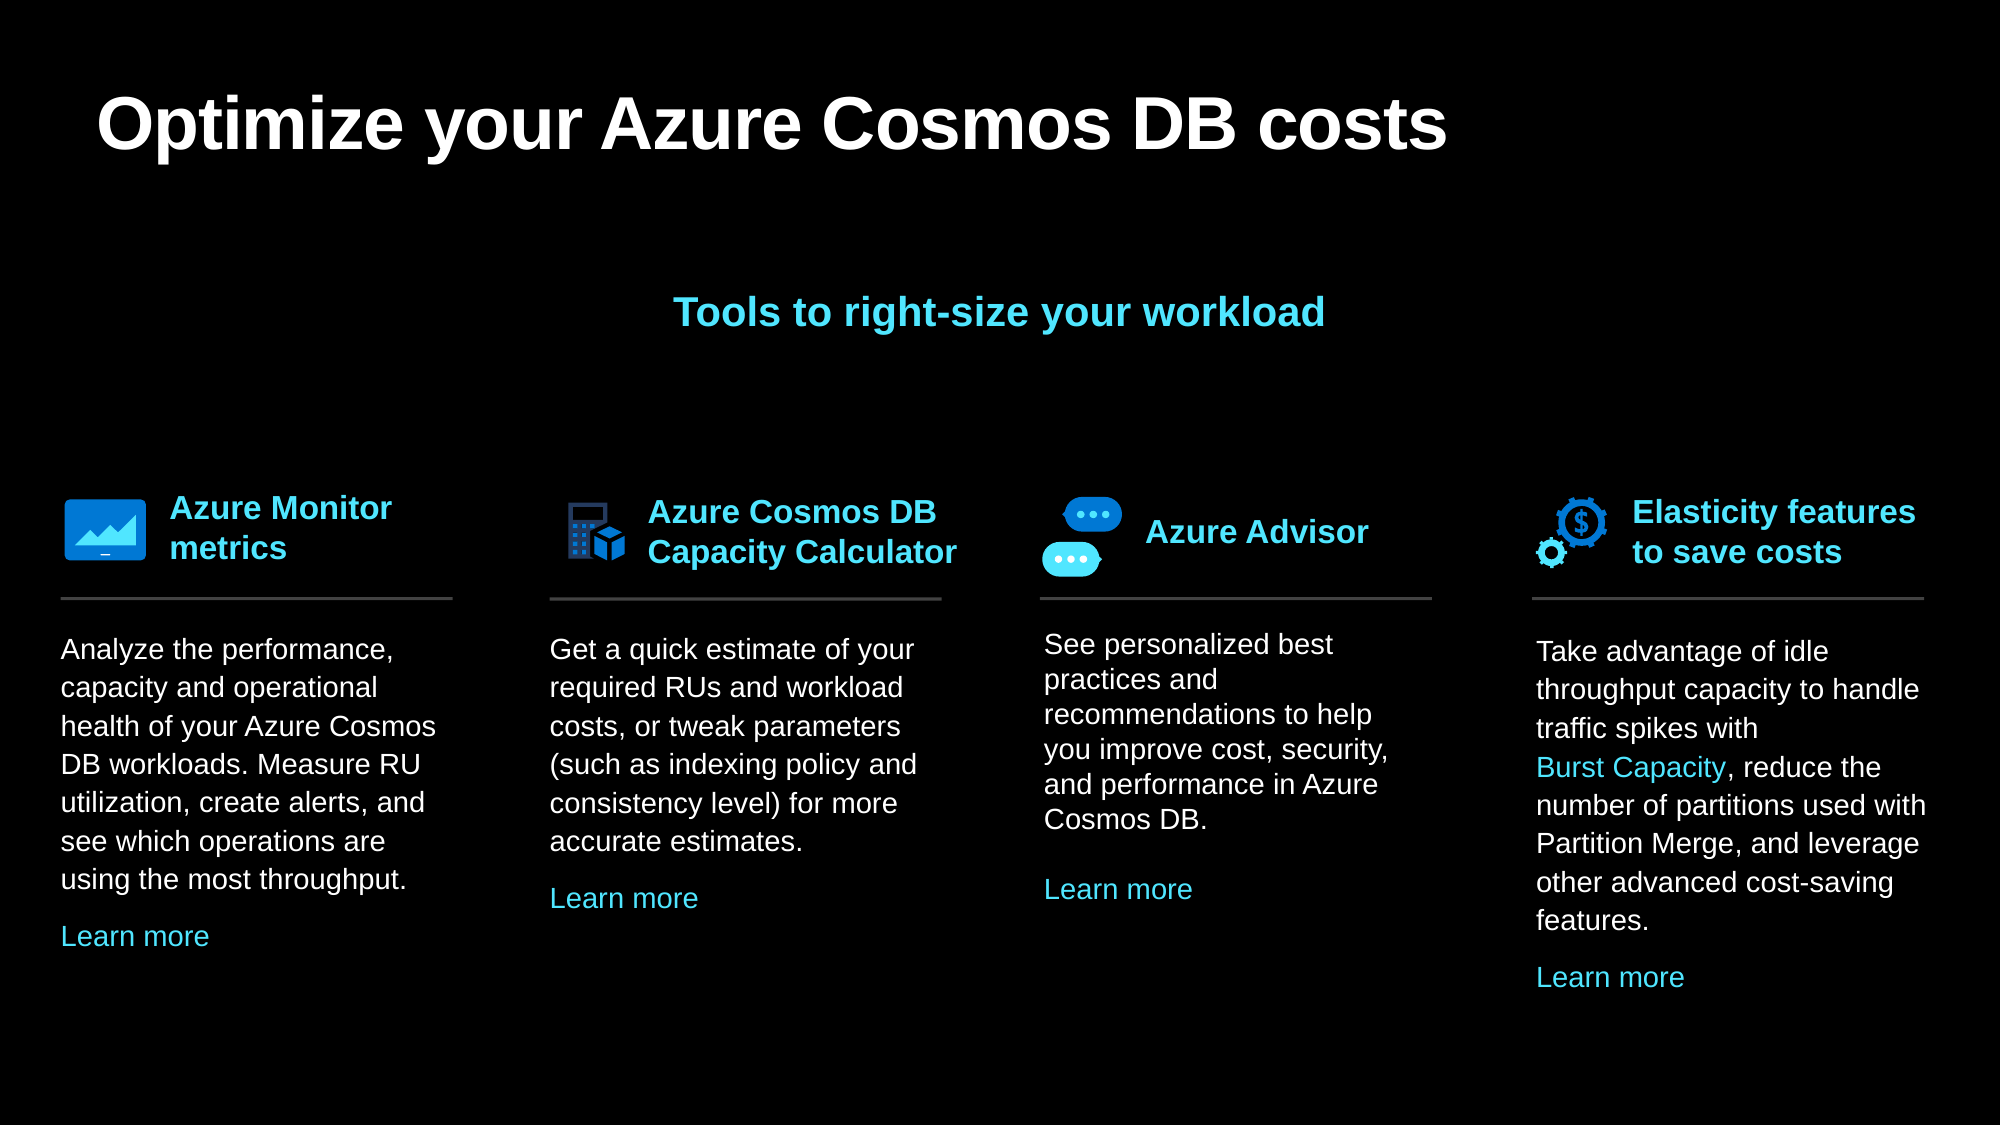

# Optimize your Azure Cosmos DB costs
Tools to right-size your workload
Azure Monitor metrics
Elasticity features to save costs
Azure Cosmos DB Capacity Calculator

Azure Advisor
See personalized best practices and recommendations to help you improve cost, security, and performance in Azure Cosmos DB.

Learn more
Analyze the performance, capacity and operational health of your Azure Cosmos DB workloads. Measure RU utilization, create alerts, and see which operations are using the most throughput.
Learn more
Get a quick estimate of your required RUs and workload costs, or tweak parameters (such as indexing policy and consistency level) for more accurate estimates.
Learn more
Take advantage of idle throughput capacity to handle traffic spikes with Burst Capacity, reduce the number of partitions used with Partition Merge, and leverage other advanced cost-saving features.
Learn more